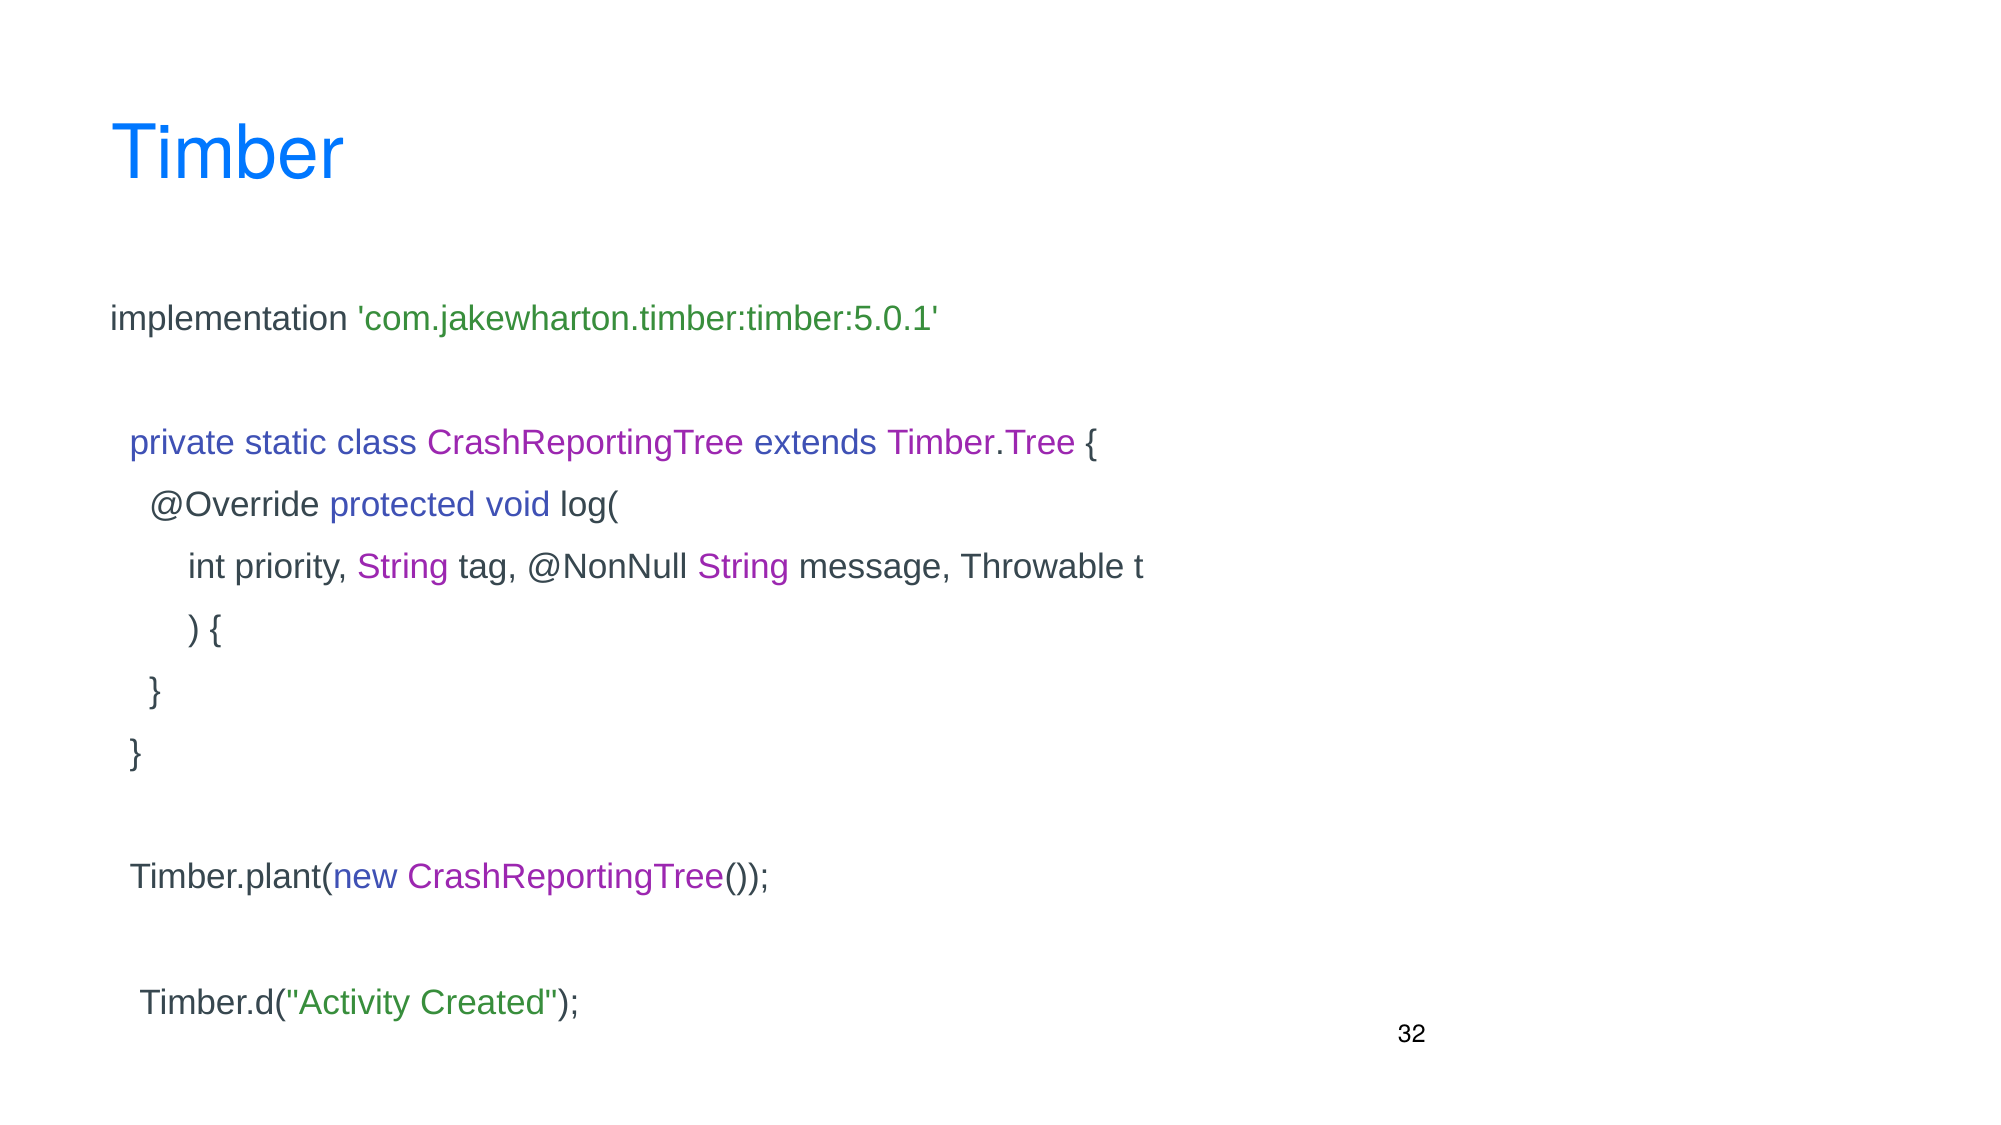

# Timber
implementation 'com.jakewharton.timber:timber:5.0.1'

  private static class CrashReportingTree extends Timber.Tree {
    @Override protected void log(
        int priority, String tag, @NonNull String message, Throwable t
        ) {
    }
  }

  Timber.plant(new CrashReportingTree());

   Timber.d("Activity Created");

32